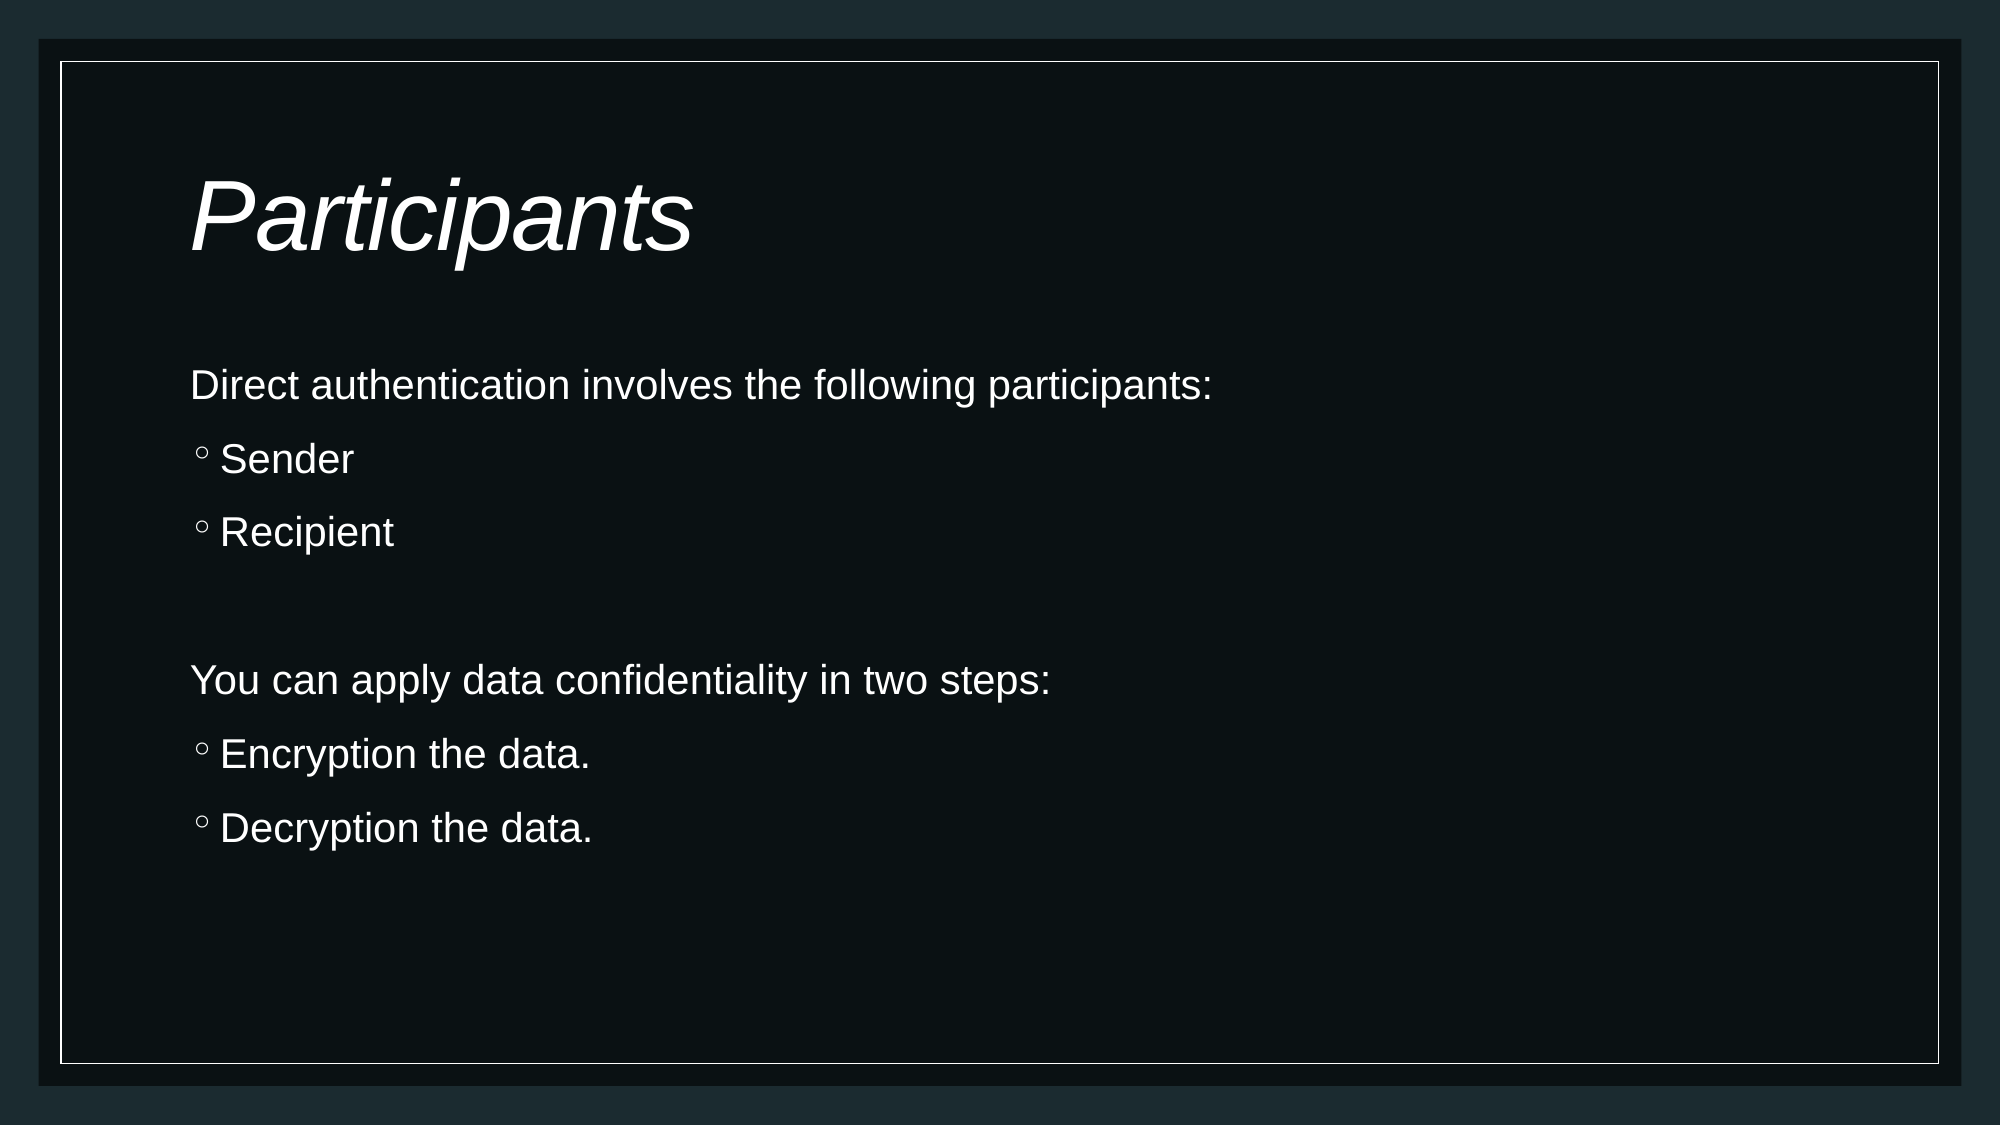

# Participants
Direct authentication involves the following participants:
Sender
Recipient

You can apply data confidentiality in two steps:
Encryption the data.
Decryption the data.